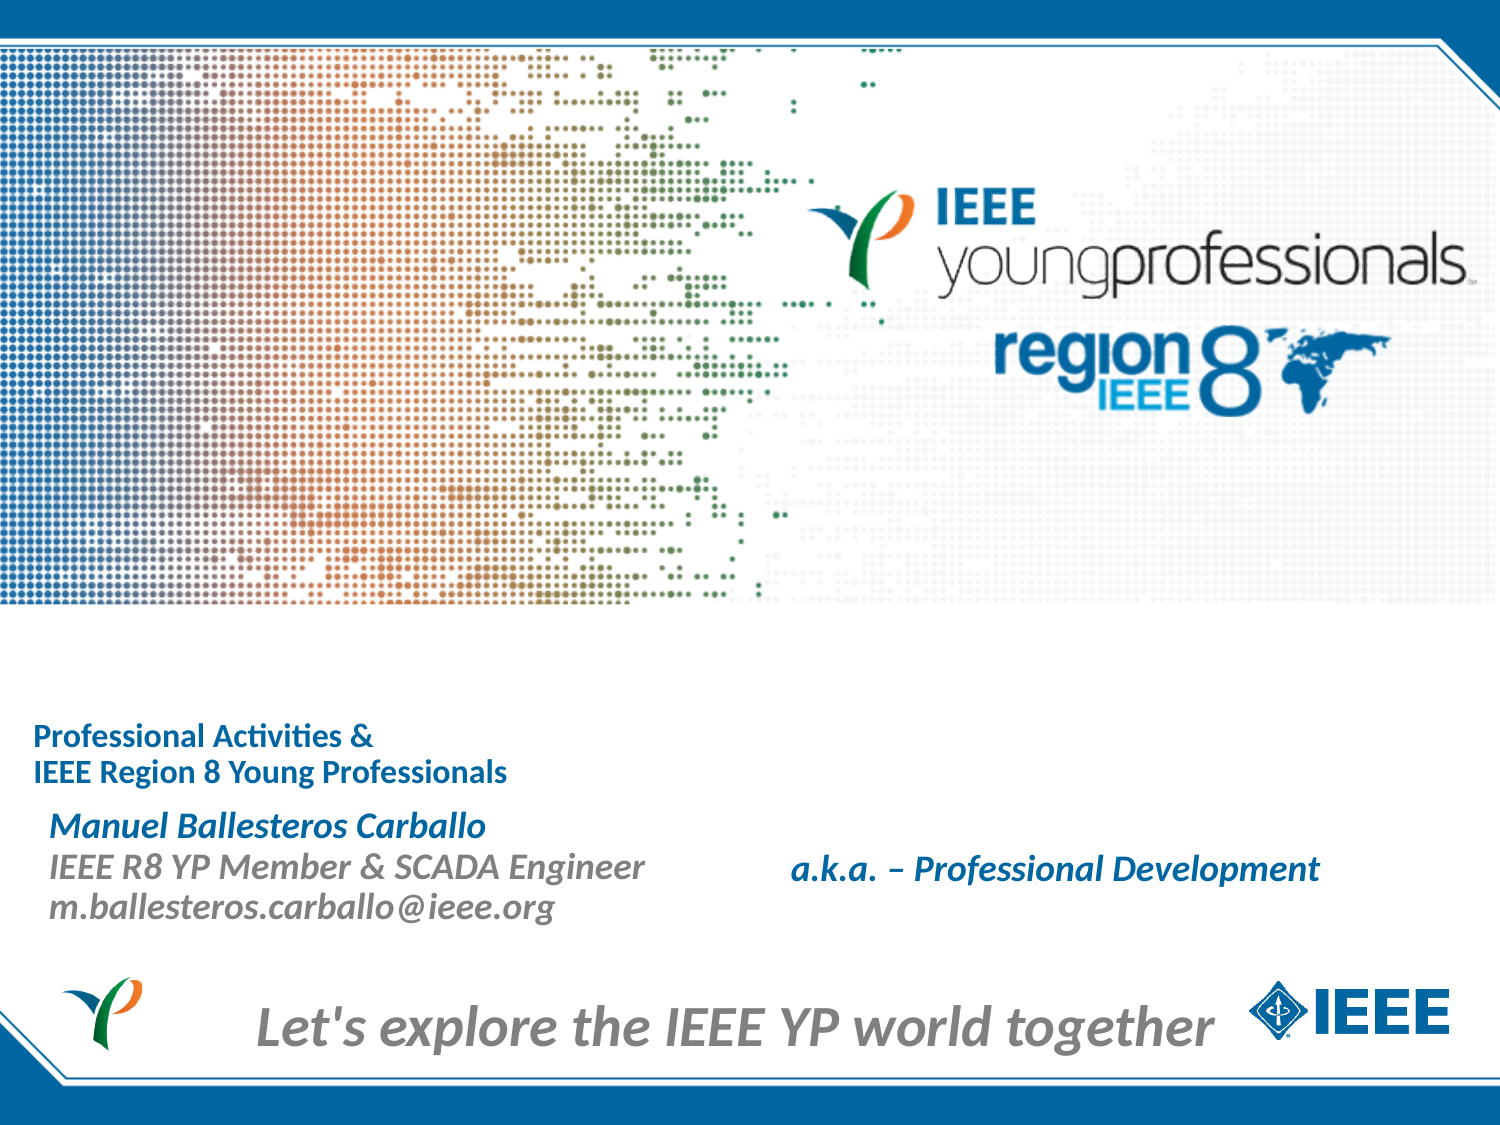

# Professional Activities & IEEE Region 8 Young Professionals
Manuel Ballesteros Carballo
IEEE R8 YP Member & SCADA Engineer
m.ballesteros.carballo@ieee.org
a.k.a. – Professional Development

Let's explore the IEEE YP world together